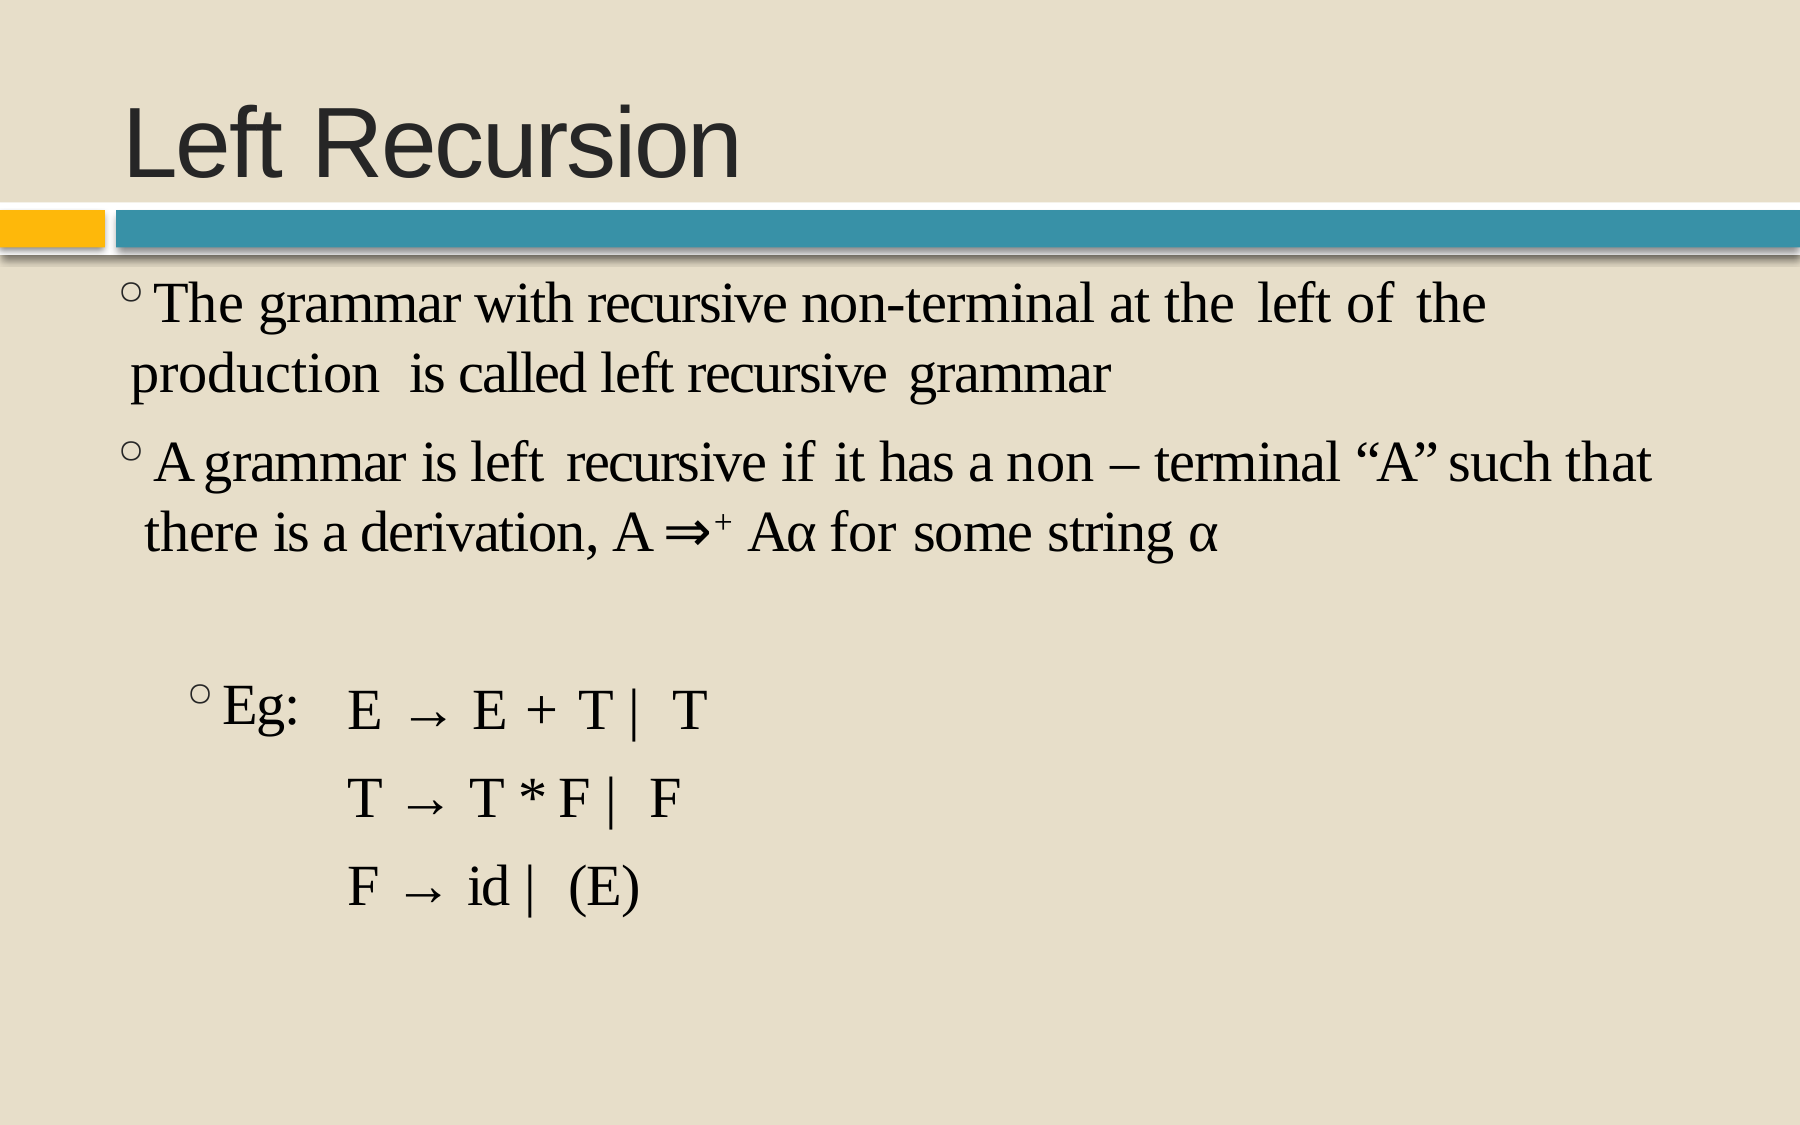

# Left Recursion
The grammar with recursive non-terminal at the left of	the production  is called left recursive grammar
A grammar is left recursive if	it has a non – terminal “A” such that  there is a derivation, A ⇒+ Aα for some string α
E → E + T | T
T → T * F | F
F → id | (E)
Eg: